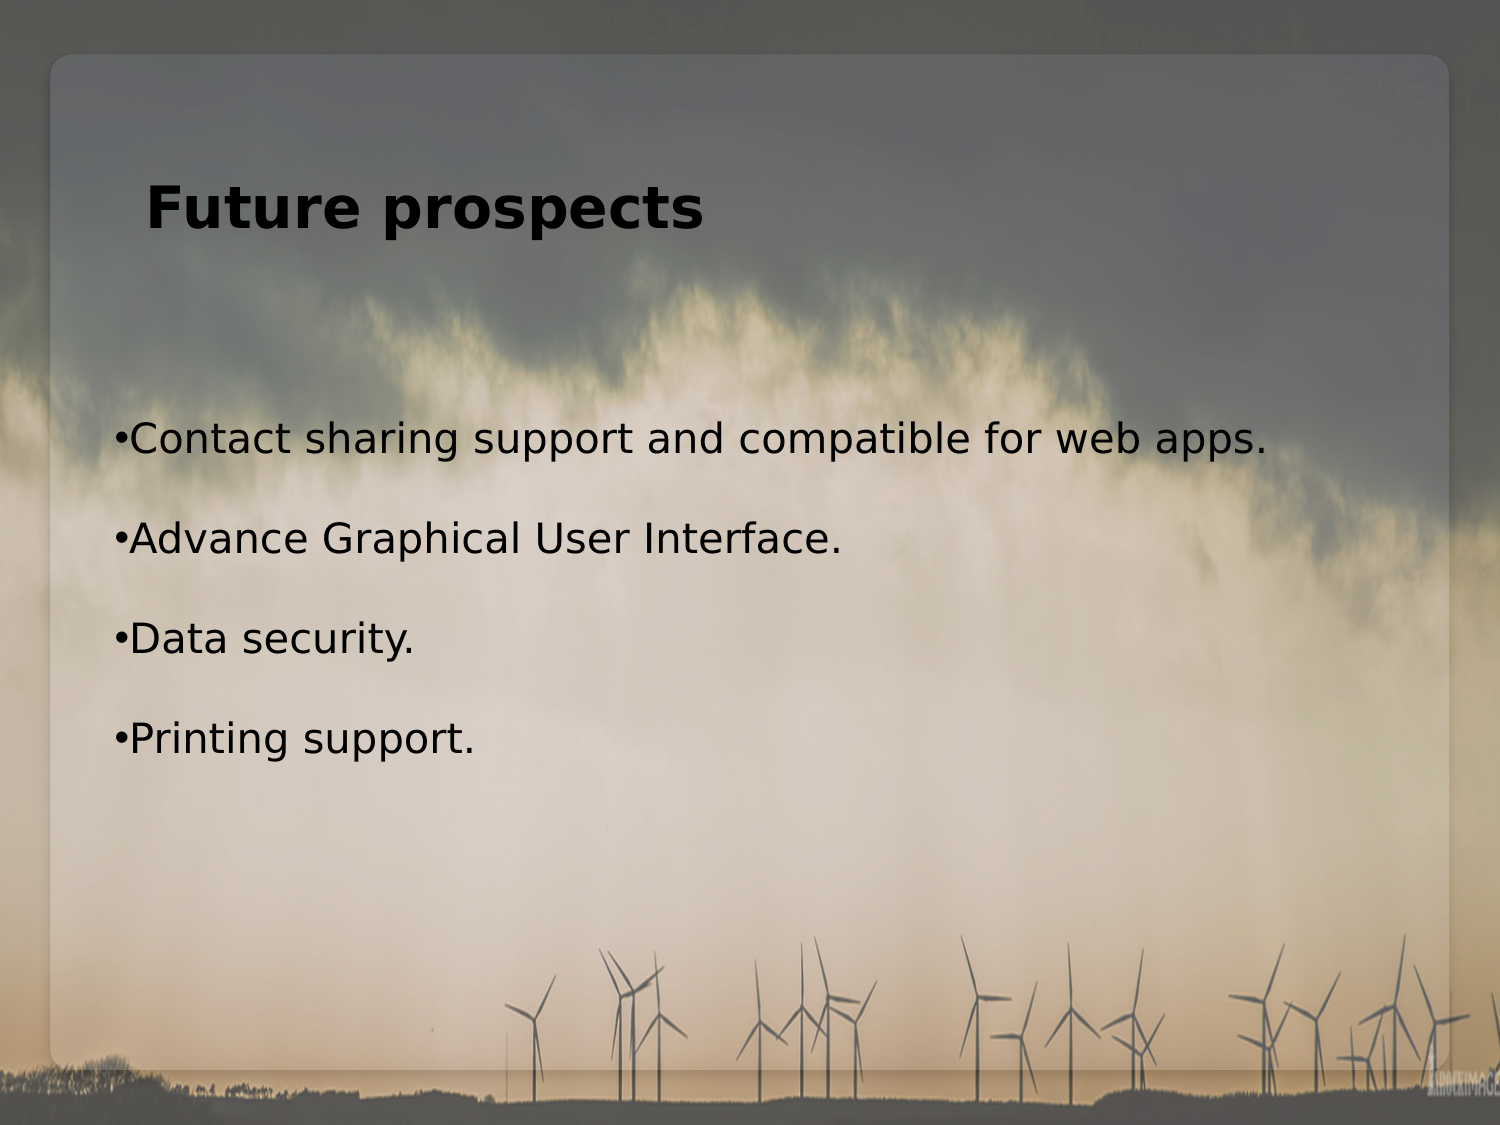

Future prospects
Contact sharing support and compatible for web apps.

Advance Graphical User Interface.

Data security.

Printing support.